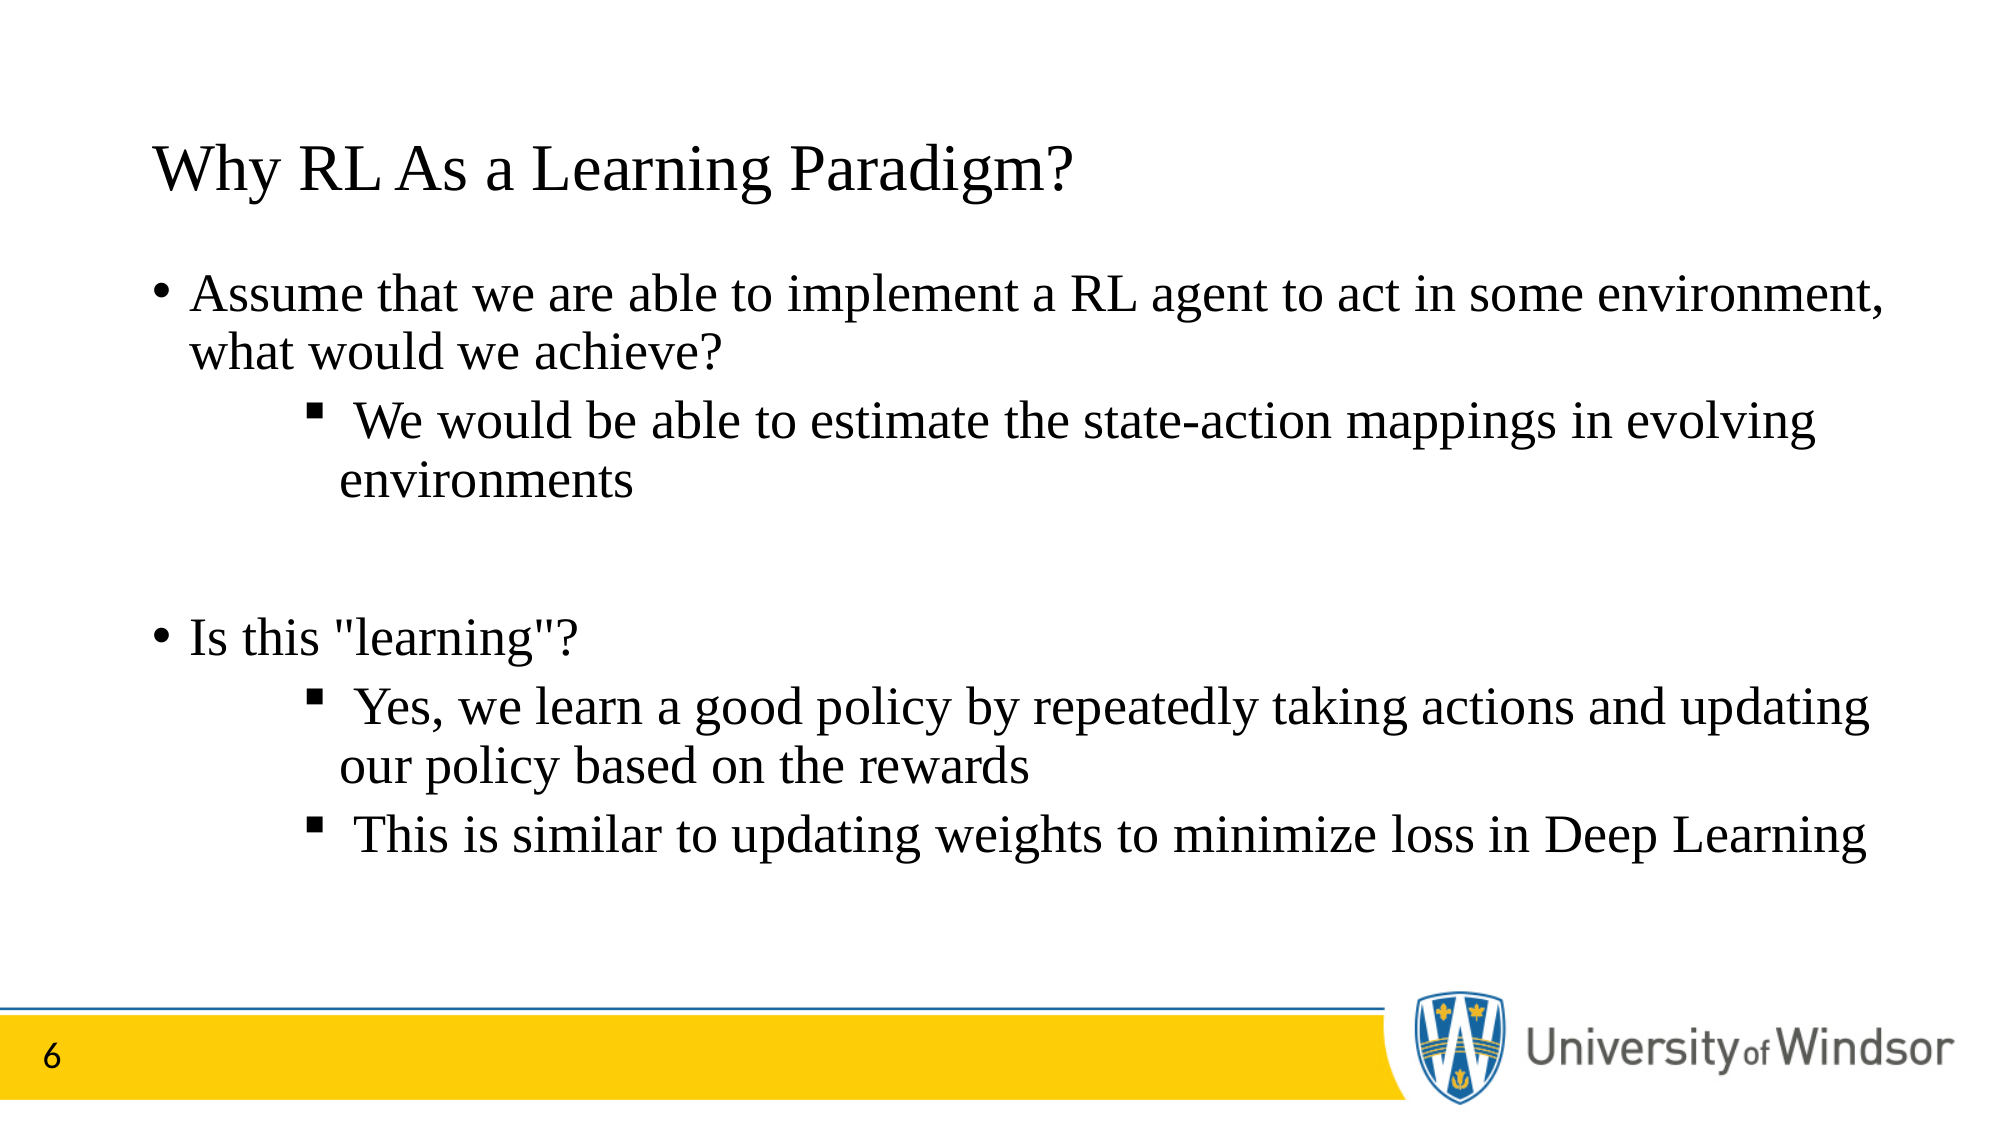

Why RL As a Learning Paradigm?
Assume that we are able to implement a RL agent to act in some environment, what would we achieve?
 We would be able to estimate the state-action mappings in evolving environments

Is this "learning"?
 Yes, we learn a good policy by repeatedly taking actions and updating our policy based on the rewards
 This is similar to updating weights to minimize loss in Deep Learning

6